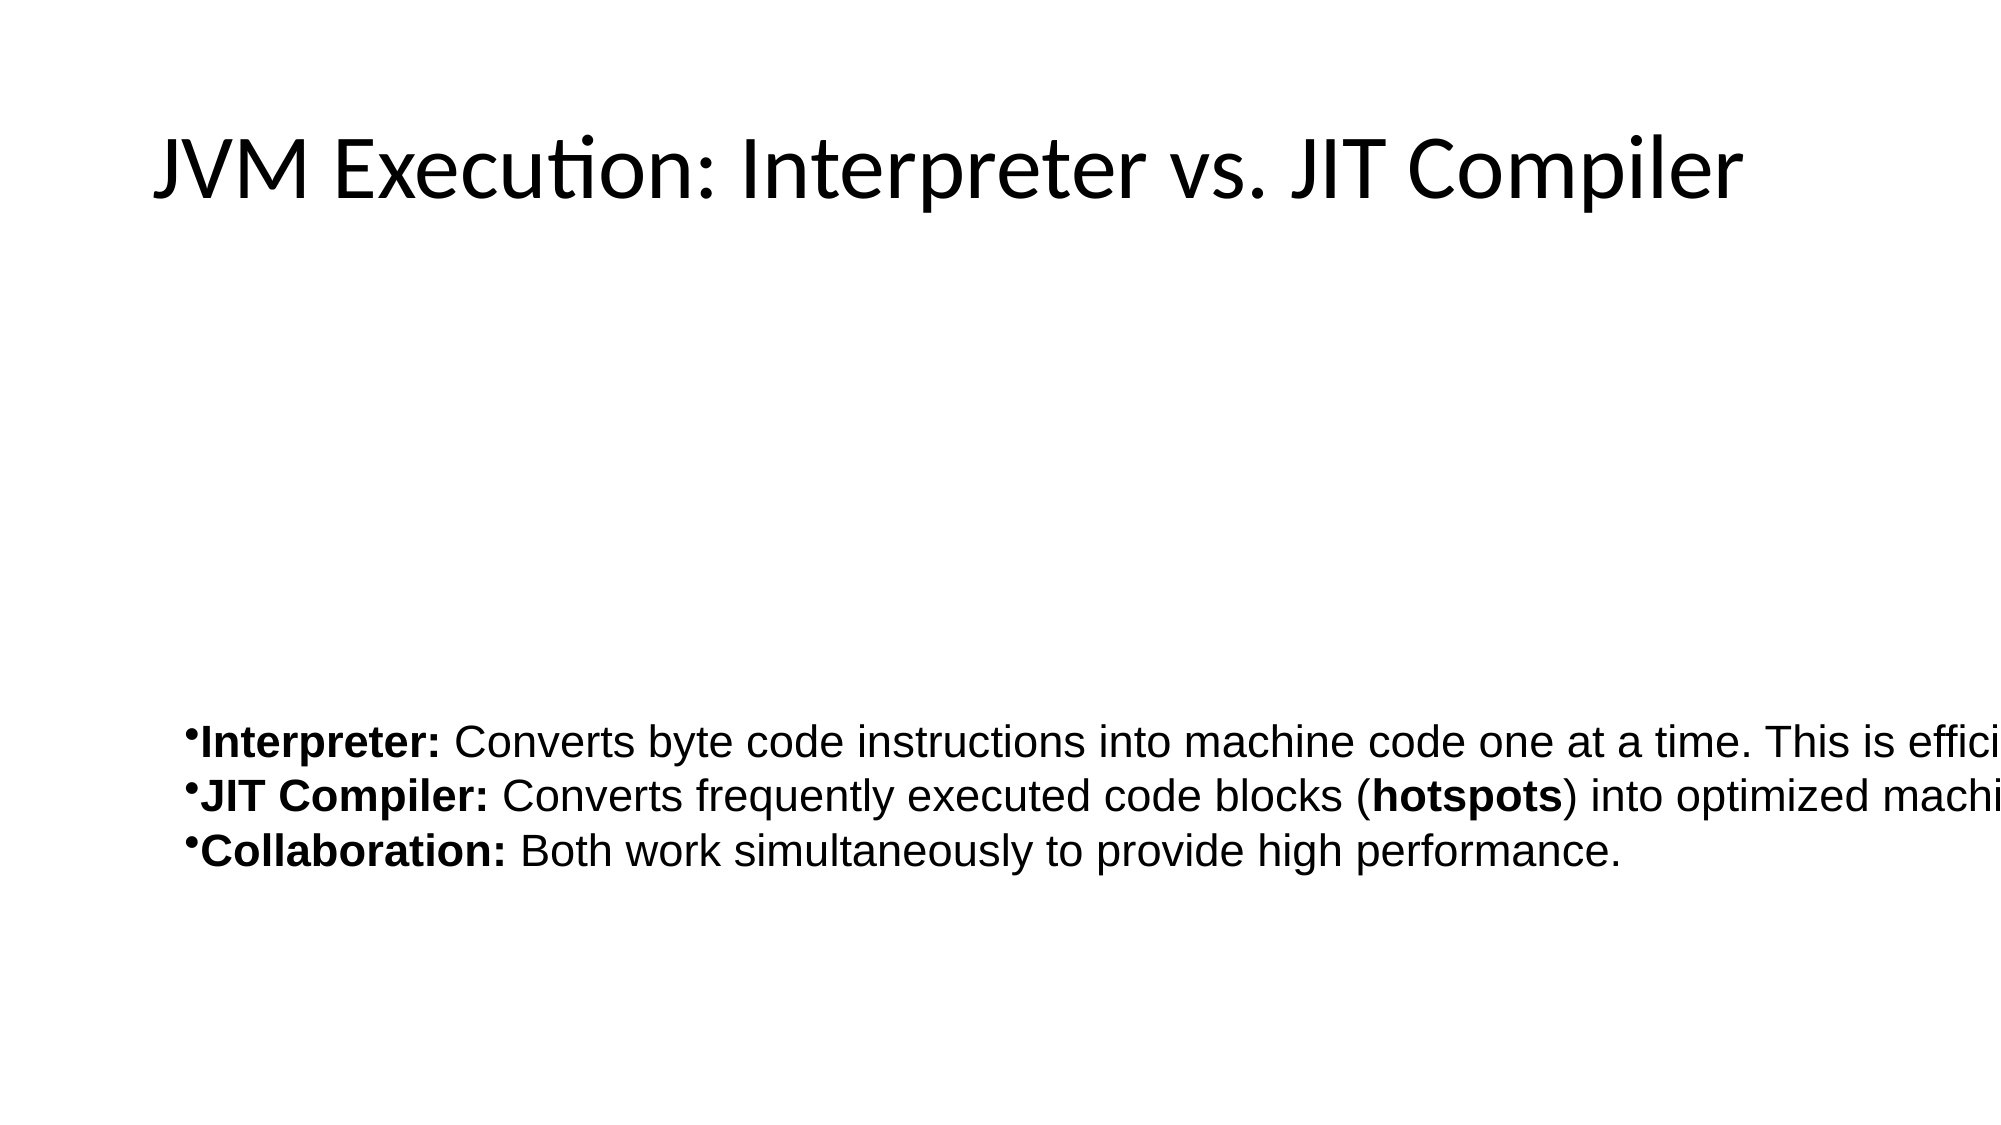

# JVM Execution: Interpreter vs. JIT Compiler
Interpreter: Converts byte code instructions into machine code one at a time. This is efficient for non-repetitive code.
JIT Compiler: Converts frequently executed code blocks (hotspots) into optimized machine code. This significantly increases execution speed.
Collaboration: Both work simultaneously to provide high performance.